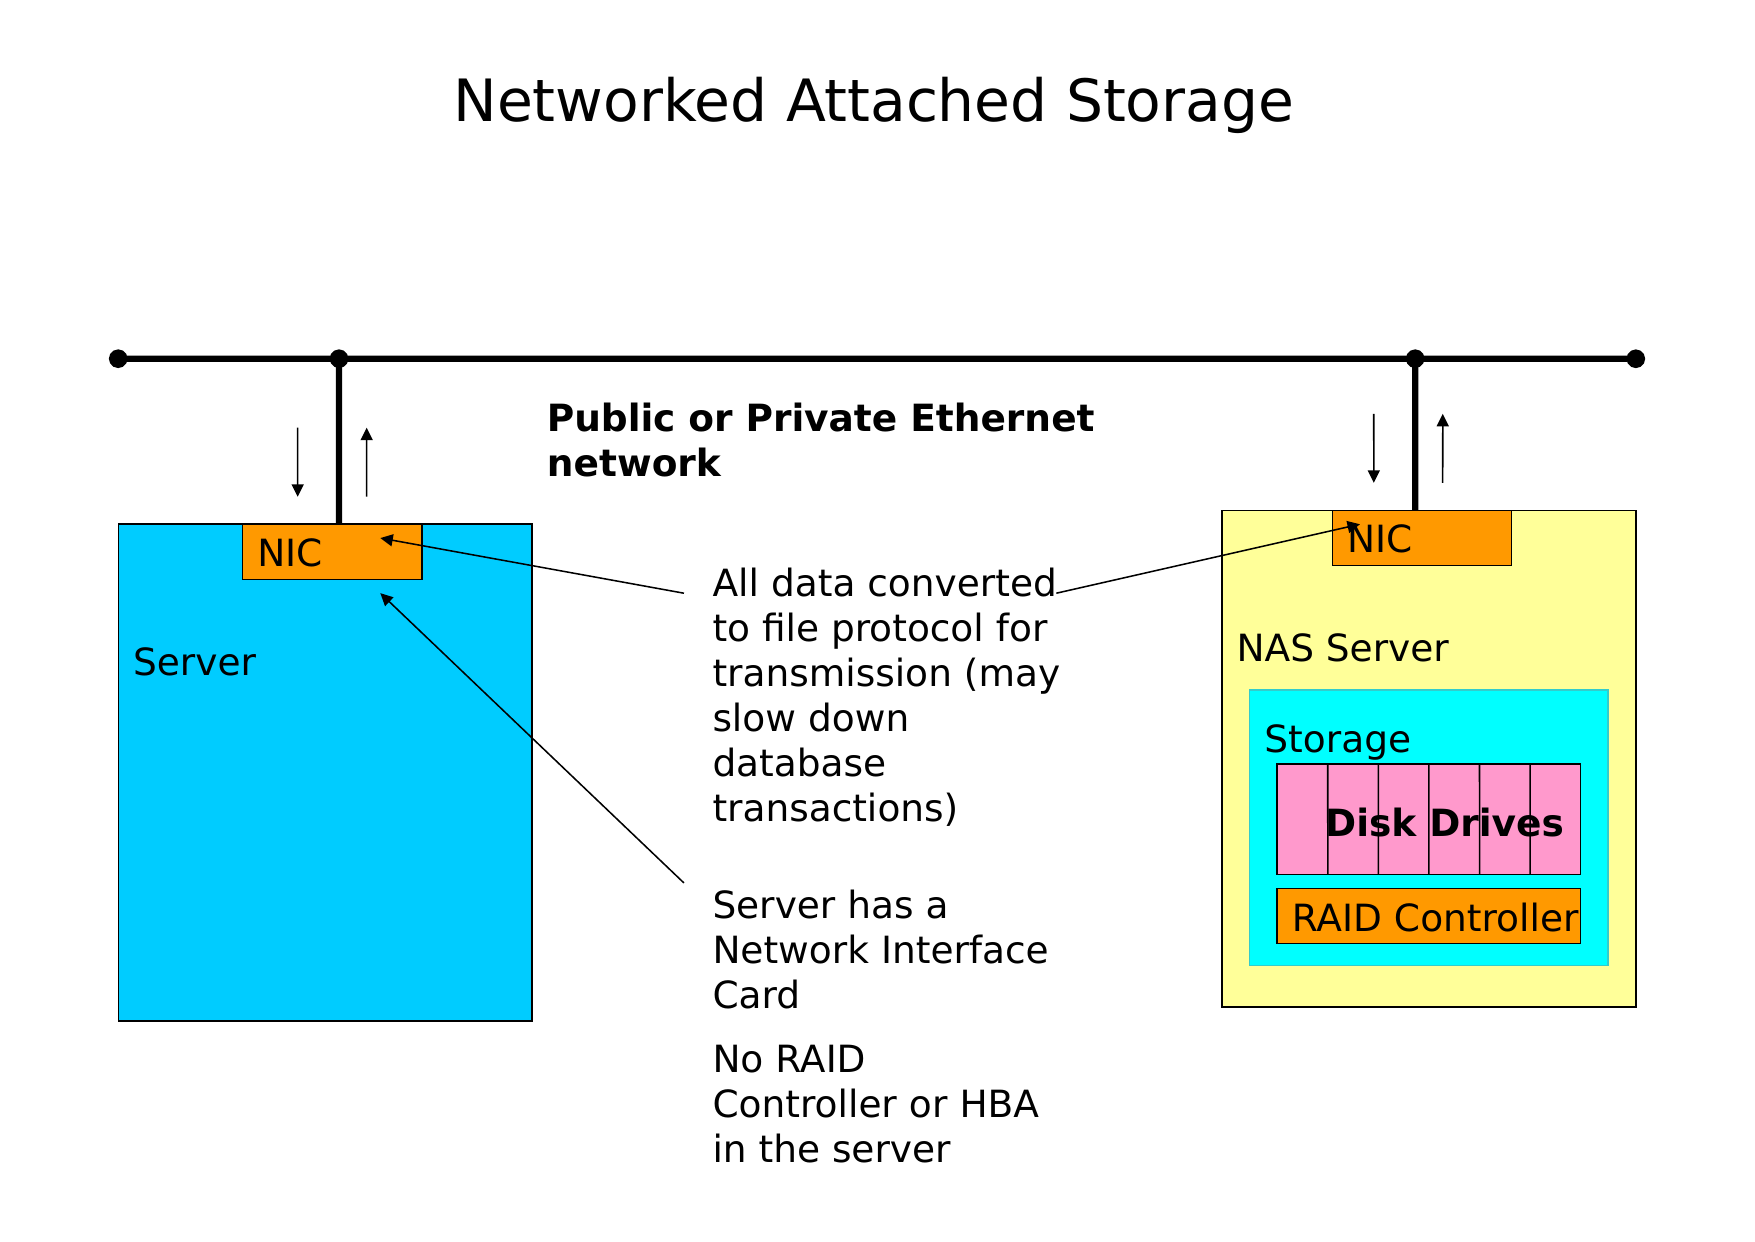

# Networked Attached Storage

Public or Private Ethernet network

NAS Server

NIC

Server

NIC

All data converted to file protocol for transmission (may slow down database transactions)

Storage

Disk Drives
Server has a Network Interface Card
No RAID Controller or HBA in the server
RAID Controller